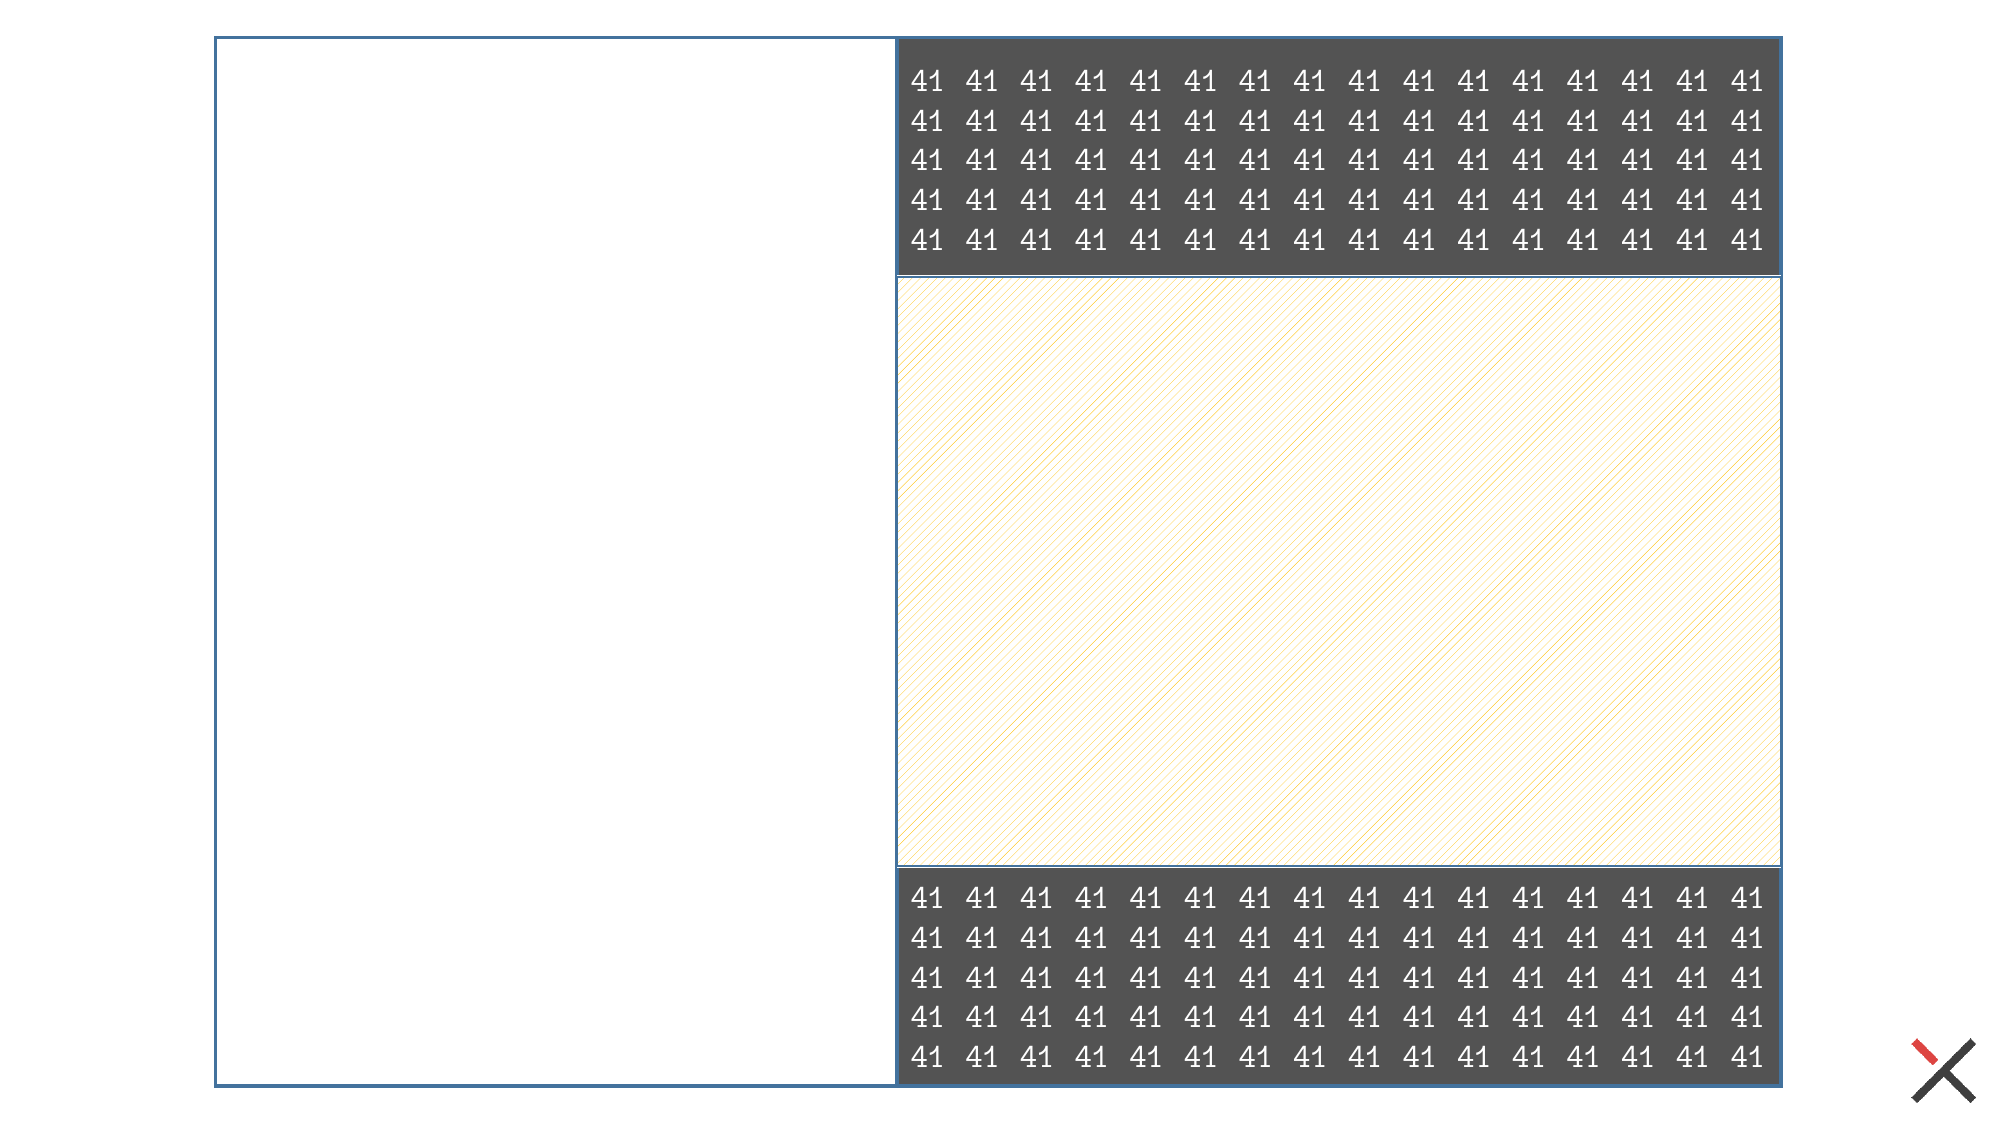

41 41 41 41 41 41 41 41 41 41 41 41 41 41 41 41
41 41 41 41 41 41 41 41 41 41 41 41 41 41 41 41
41 41 41 41 41 41 41 41 41 41 41 41 41 41 41 41
41 41 41 41 41 41 41 41 41 41 41 41 41 41 41 41
41 41 41 41 41 41 41 41 41 41 41 41 41 41 41 41

41 41 41 41 41 41 41 41 41 41 41 41 41 41 41 41
41 41 41 41 41 41 41 41 41 41 41 41 41 41 41 41
41 41 41 41 41 41 41 41 41 41 41 41 41 41 41 41
41 41 41 41 41 41 41 41 41 41 41 41 41 41 41 41
41 41 41 41 41 41 41 41 41 41 41 41 41 41 41 41